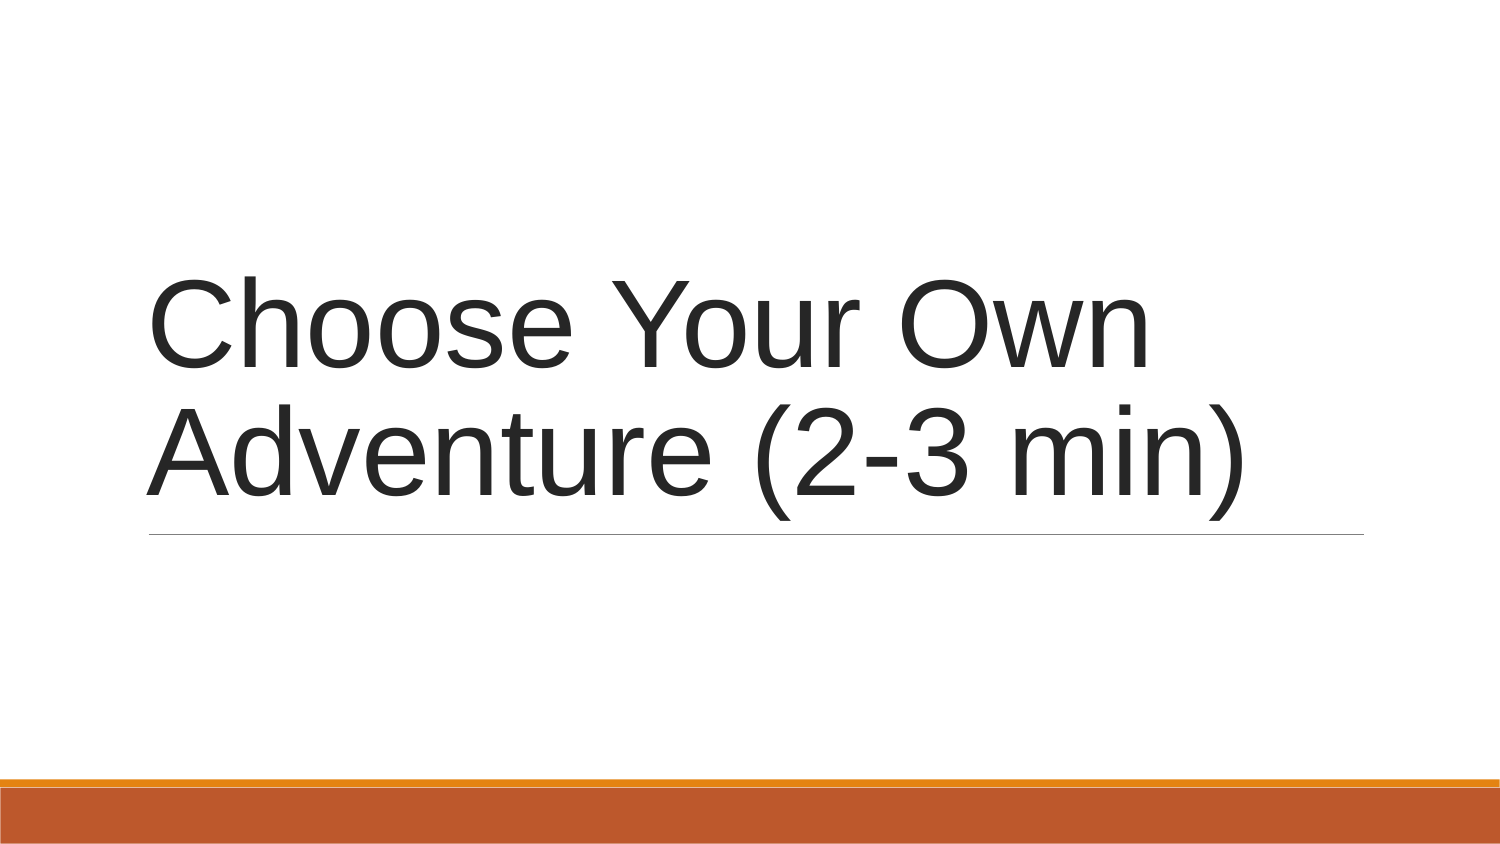

# Choose Your Own Adventure (2-3 min)